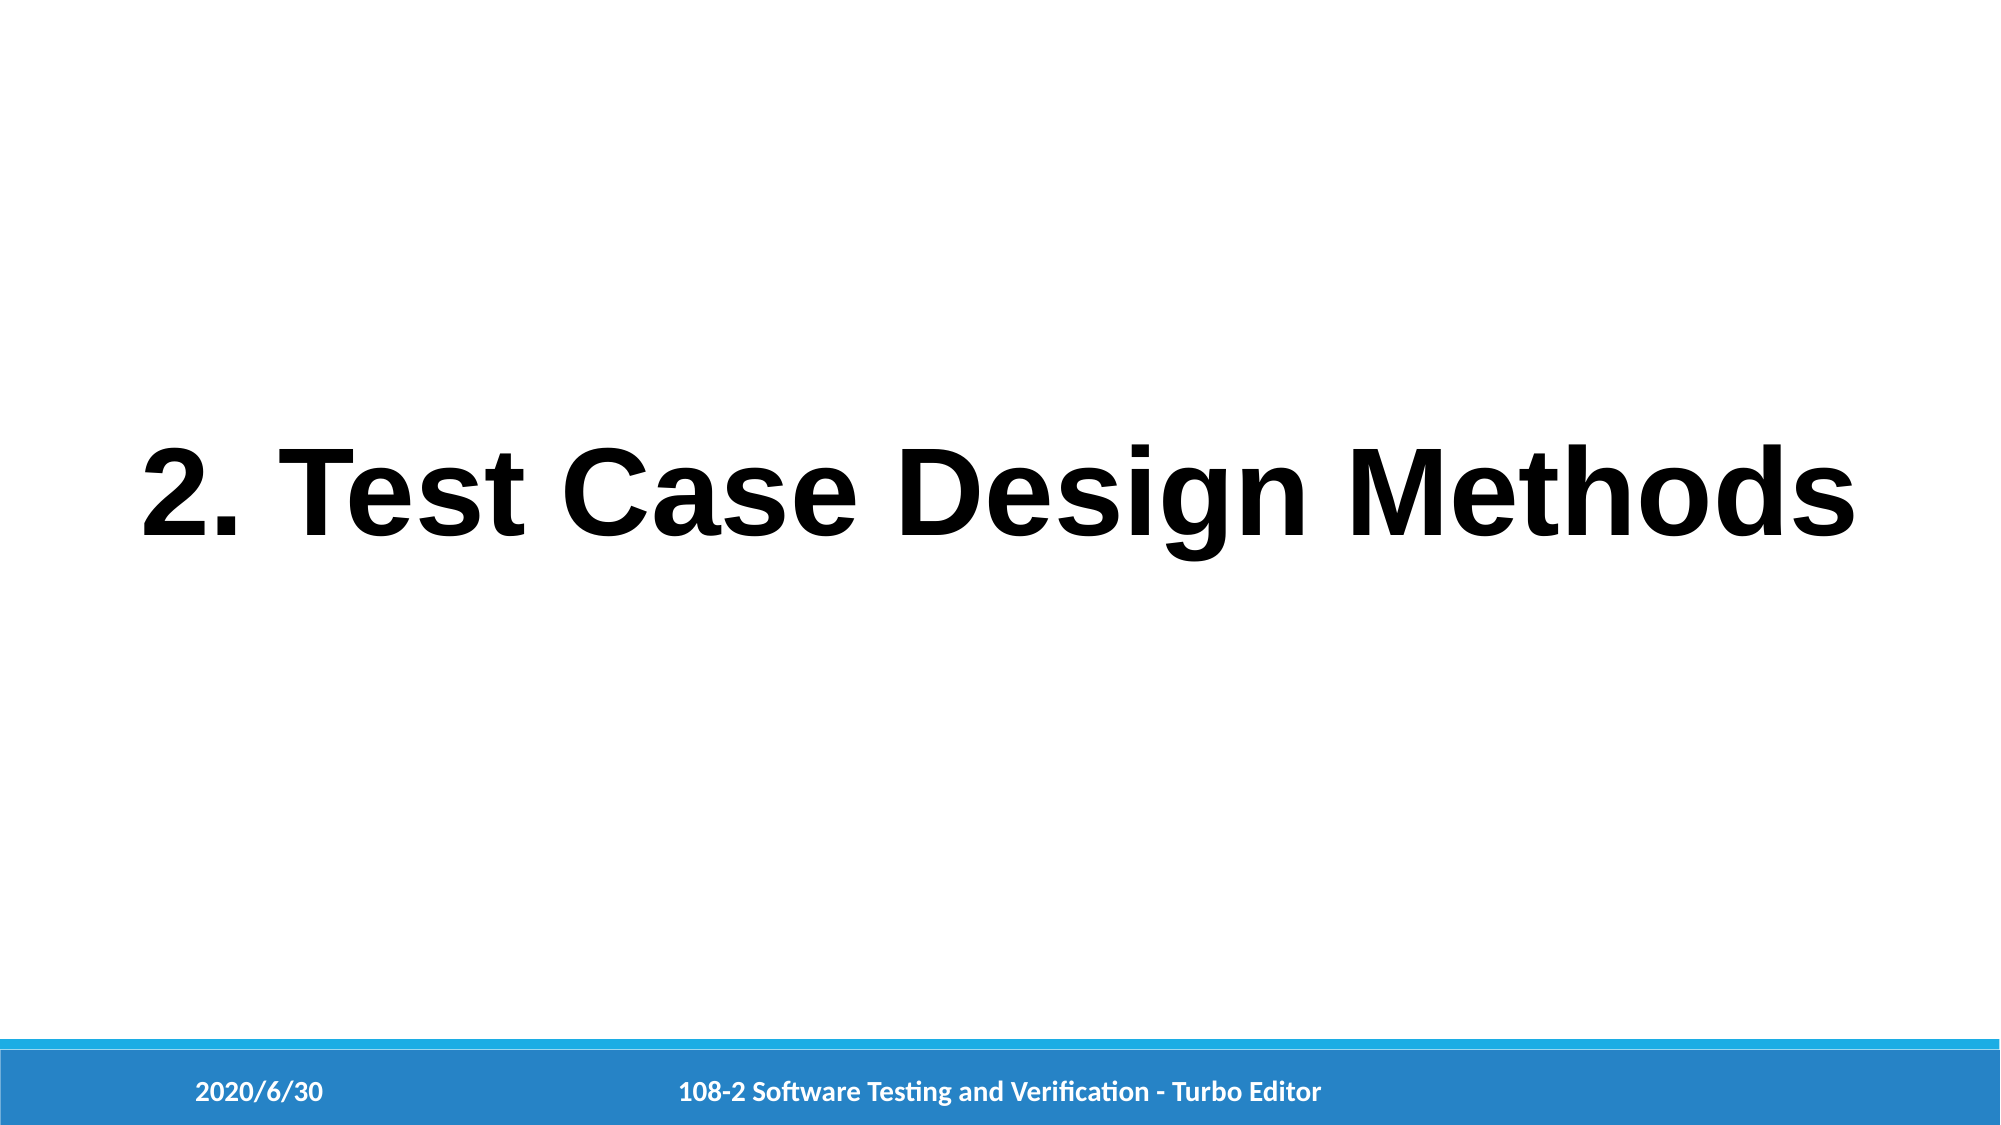

2. Test Case Design Methods
2020/6/30
108-2 Software Testing and Verification - Turbo Editor